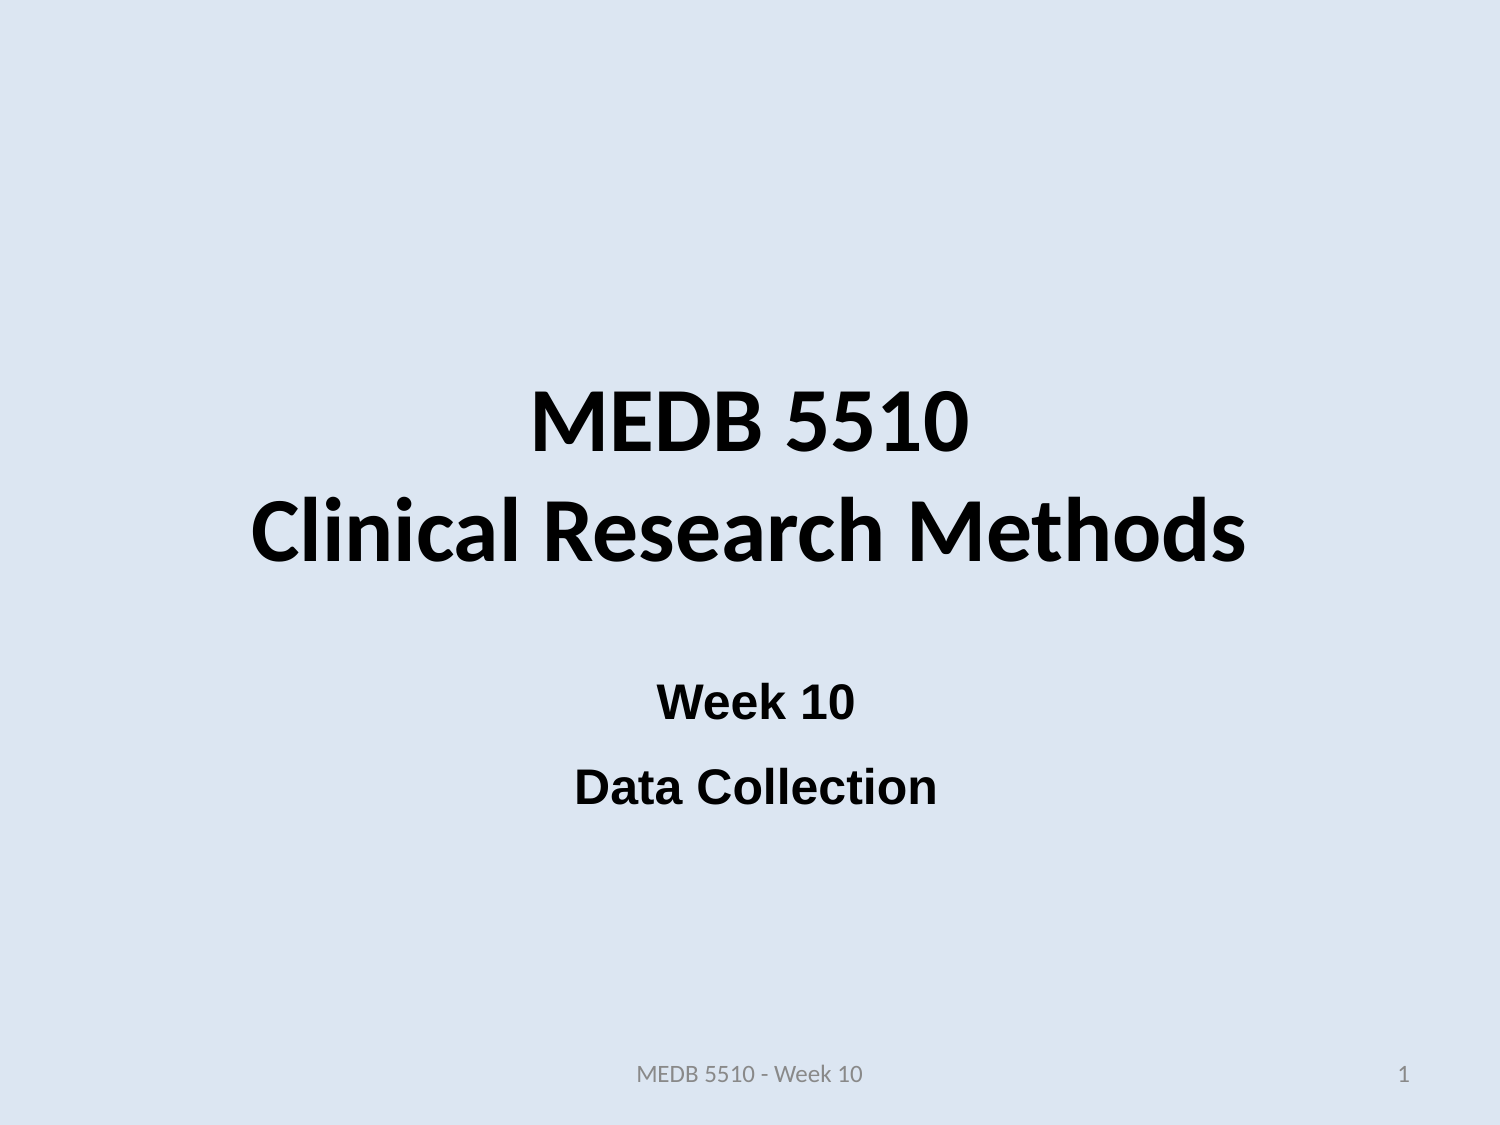

# MEDB 5510 Clinical Research Methods
Week 10
Data Collection
MEDB 5510 - Week 10
1